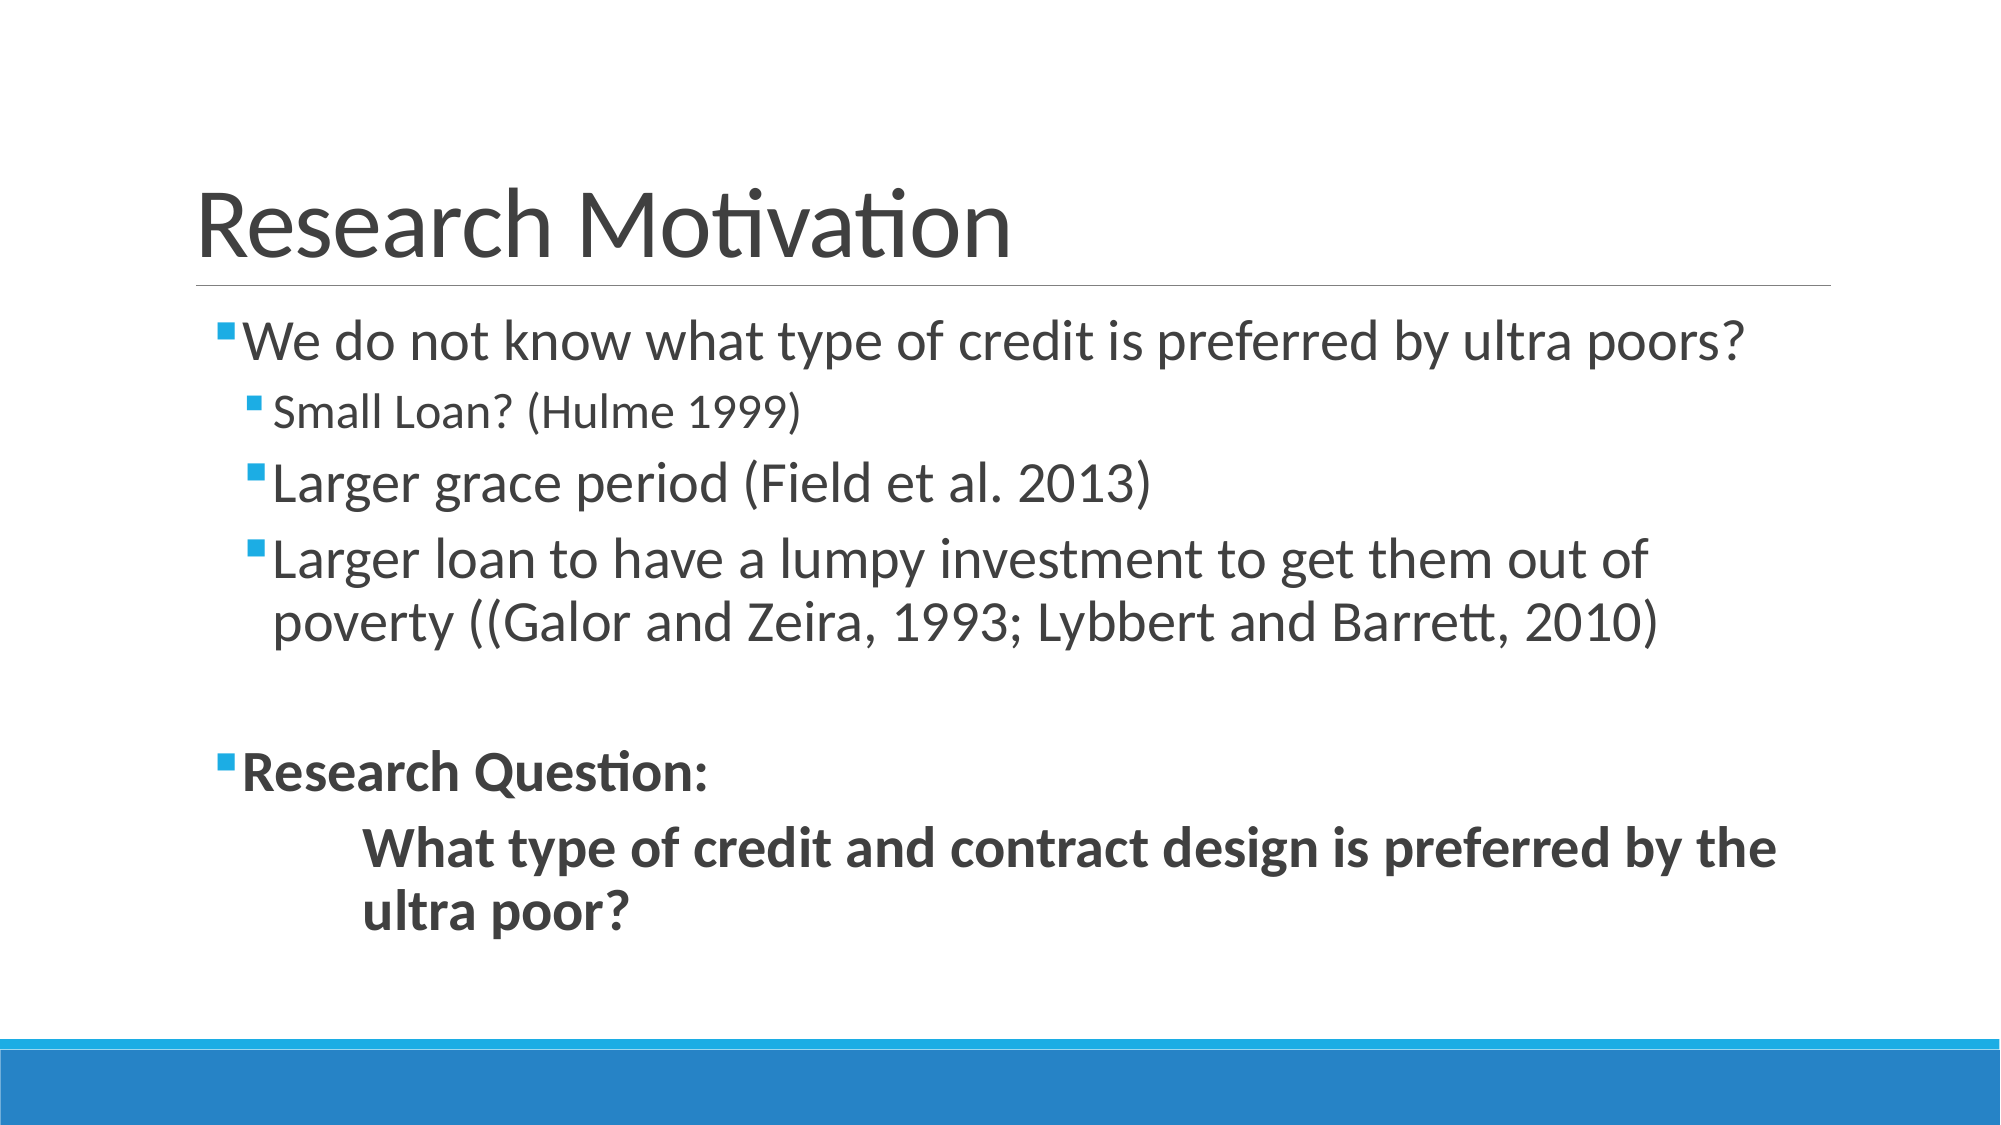

# Research Motivation
We do not know what type of credit is preferred by ultra poors?
Small Loan? (Hulme 1999)
Larger grace period (Field et al. 2013)
Larger loan to have a lumpy investment to get them out of poverty ((Galor and Zeira, 1993; Lybbert and Barrett, 2010)

Research Question:
	What type of credit and contract design is preferred by the 	ultra poor?